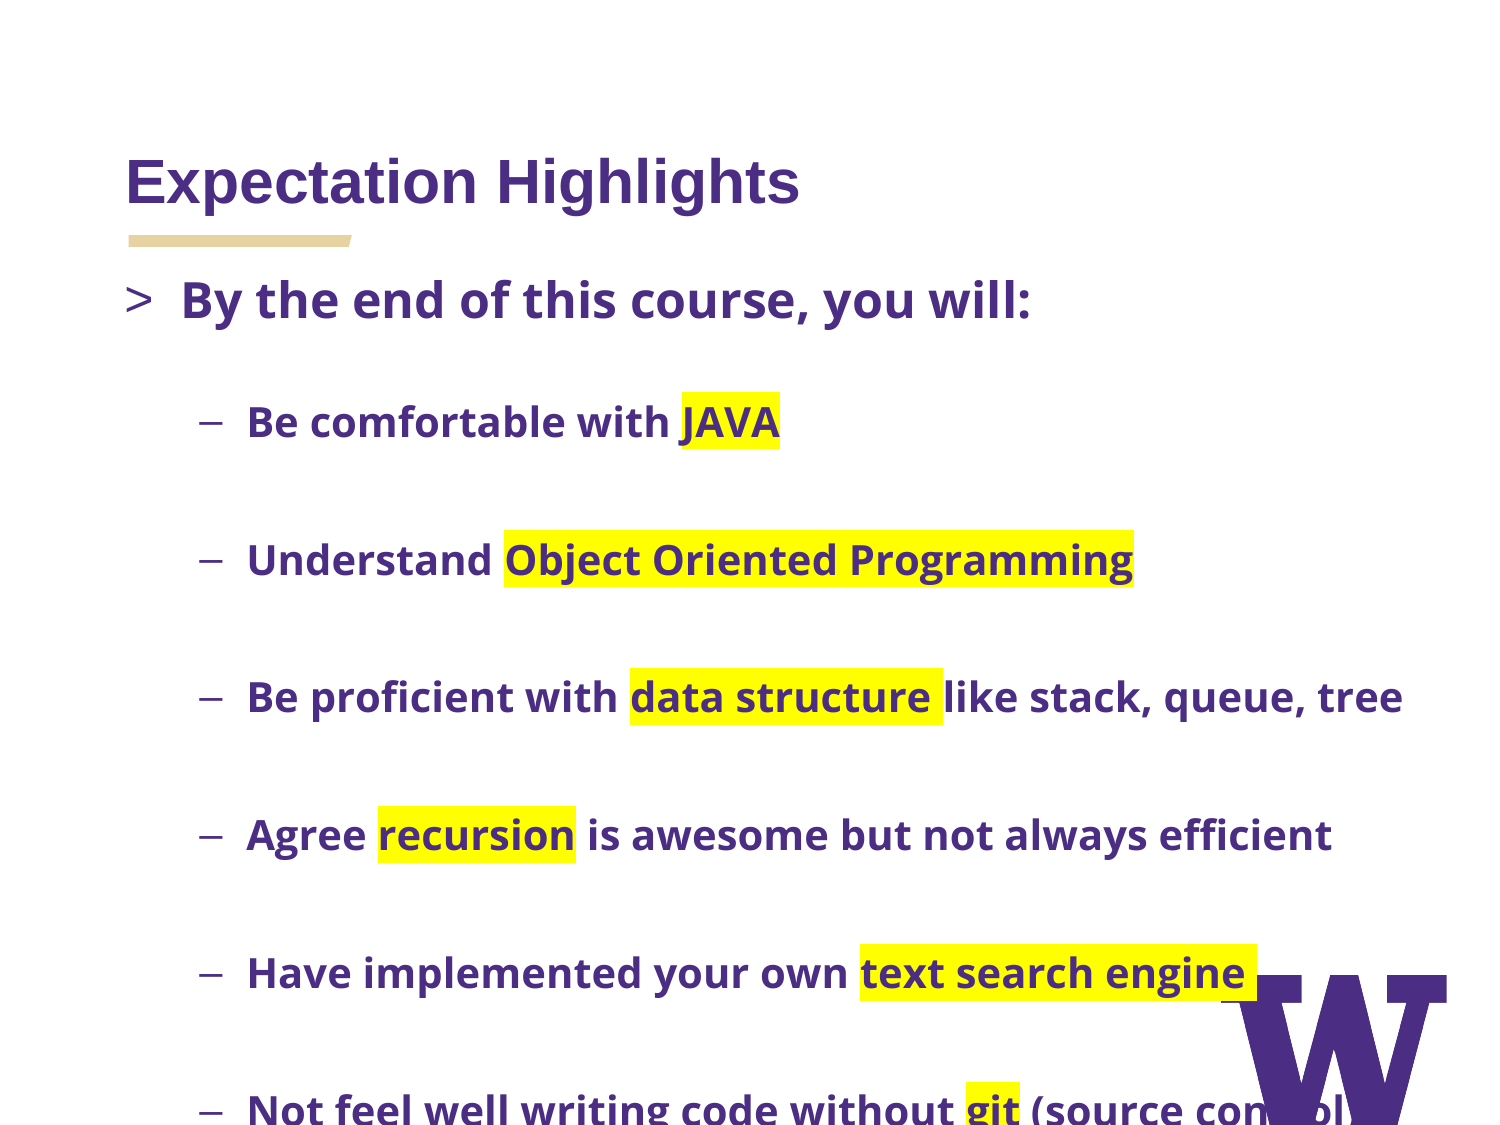

# Expectation Highlights
By the end of this course, you will:

Be comfortable with JAVA

Understand Object Oriented Programming

Be proficient with data structure like stack, queue, tree

Agree recursion is awesome but not always efficient

Have implemented your own text search engine

Not feel well writing code without git (source control)